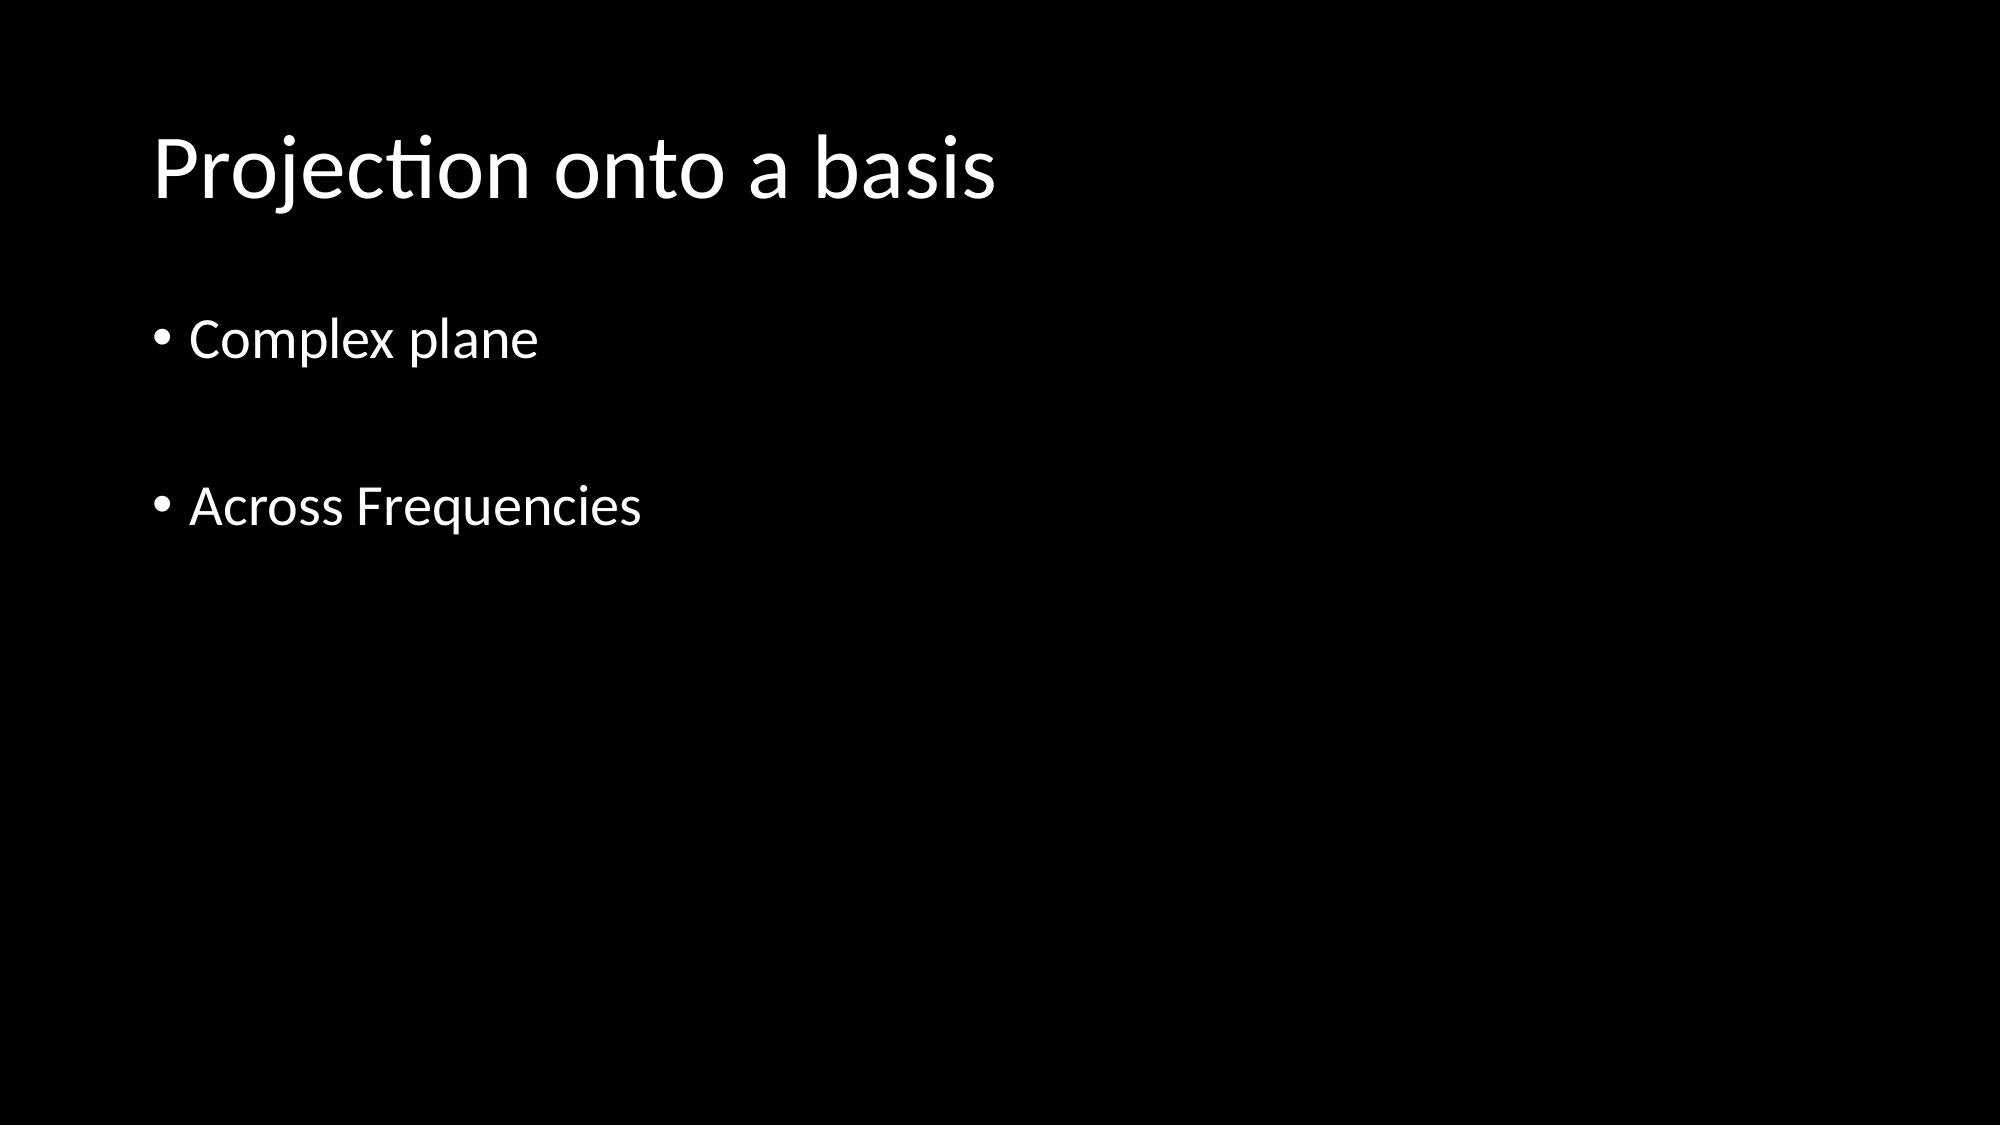

# Projection onto a basis
Complex plane

Across Frequencies